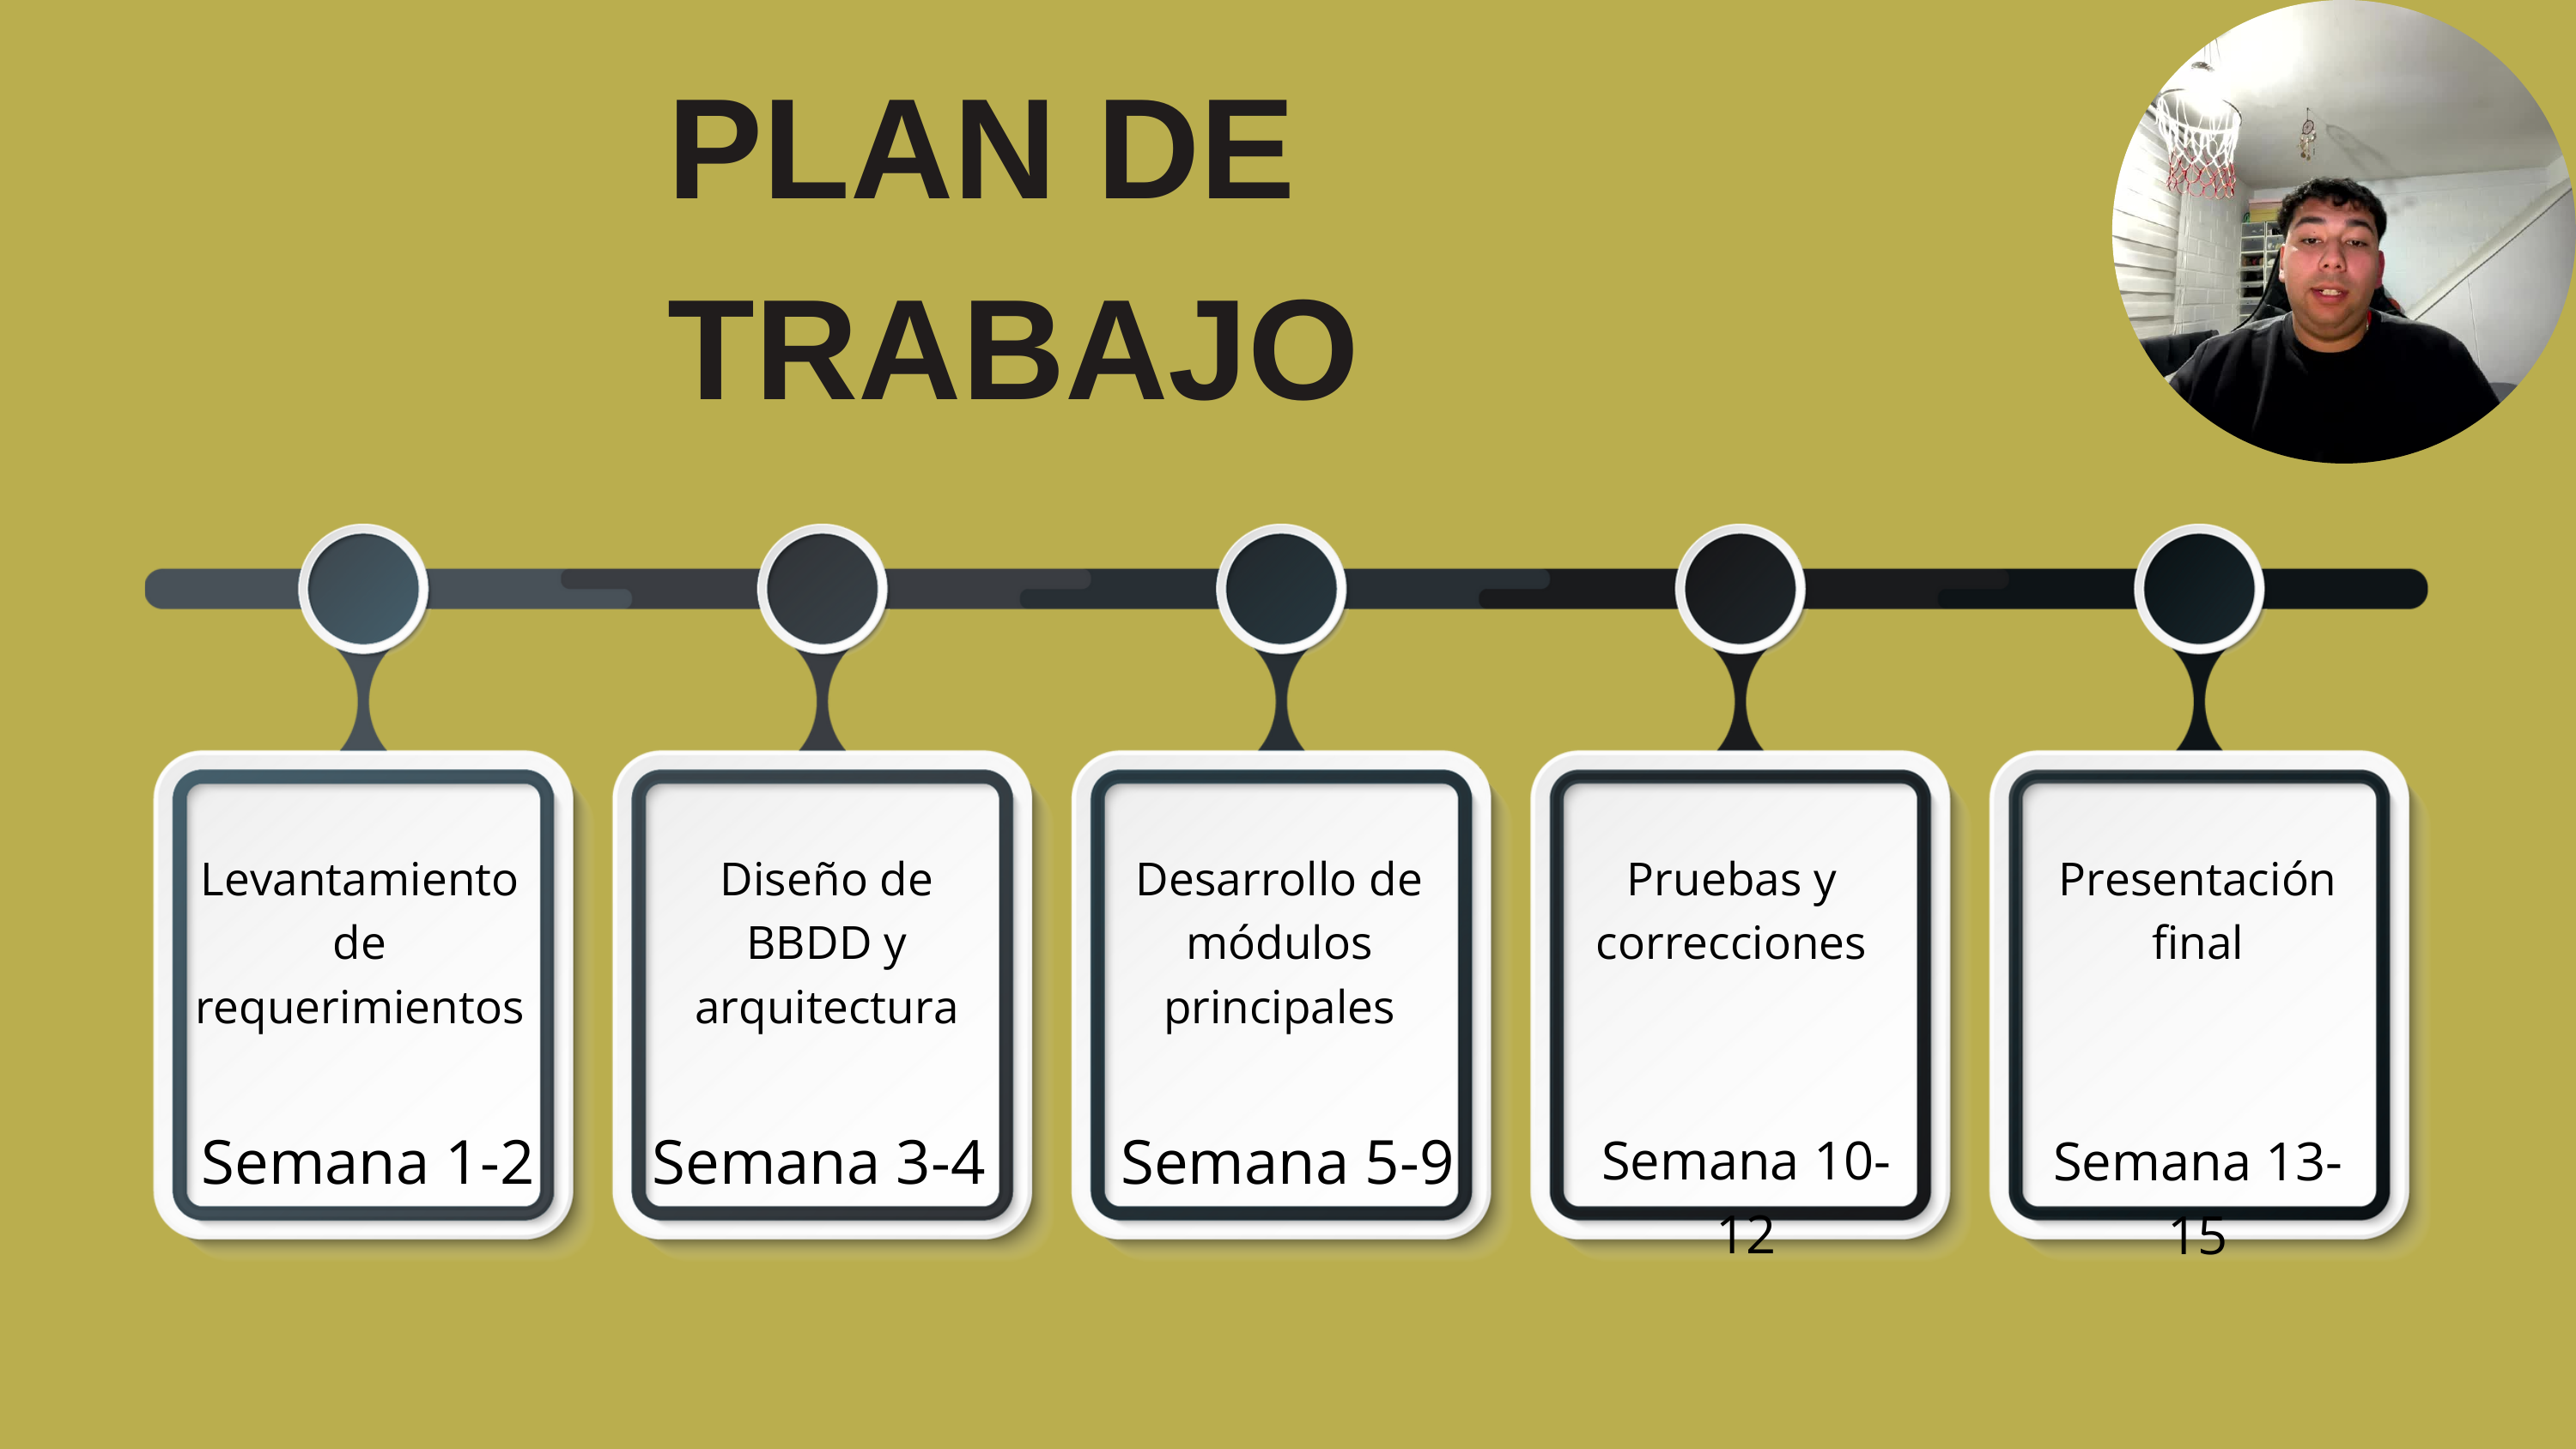

PLAN DE TRABAJO

Levantamiento de requerimientos
Diseño de BBDD y arquitectura
Desarrollo de módulos principales
Pruebas y correcciones
Presentación final
Semana 1-2
Semana 3-4
Semana 5-9
Semana 10-12
Semana 13-15